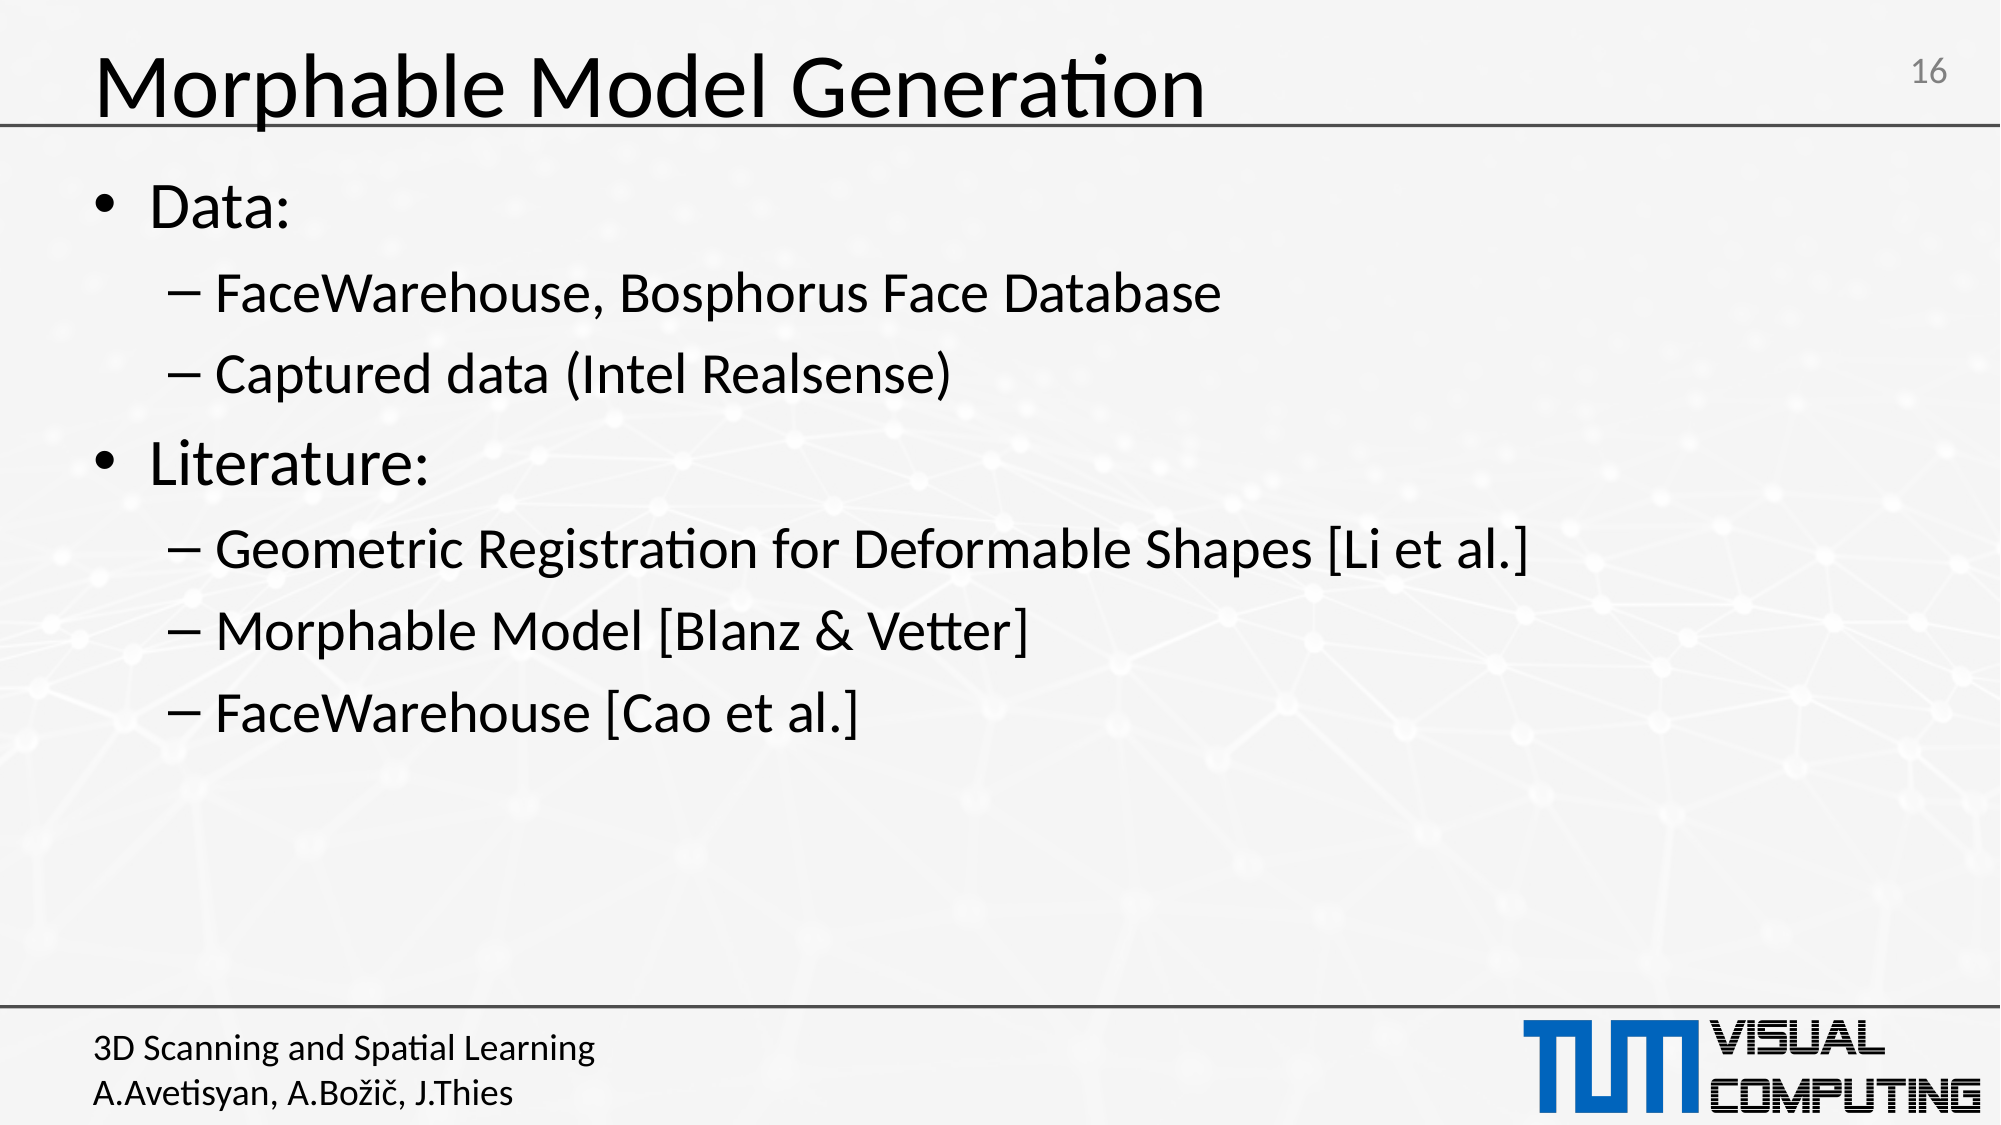

# Morphable Model Generation
Data:
FaceWarehouse, Bosphorus Face Database
Captured data (Intel Realsense)
Literature:
Geometric Registration for Deformable Shapes [Li et al.]
Morphable Model [Blanz & Vetter]
FaceWarehouse [Cao et al.]